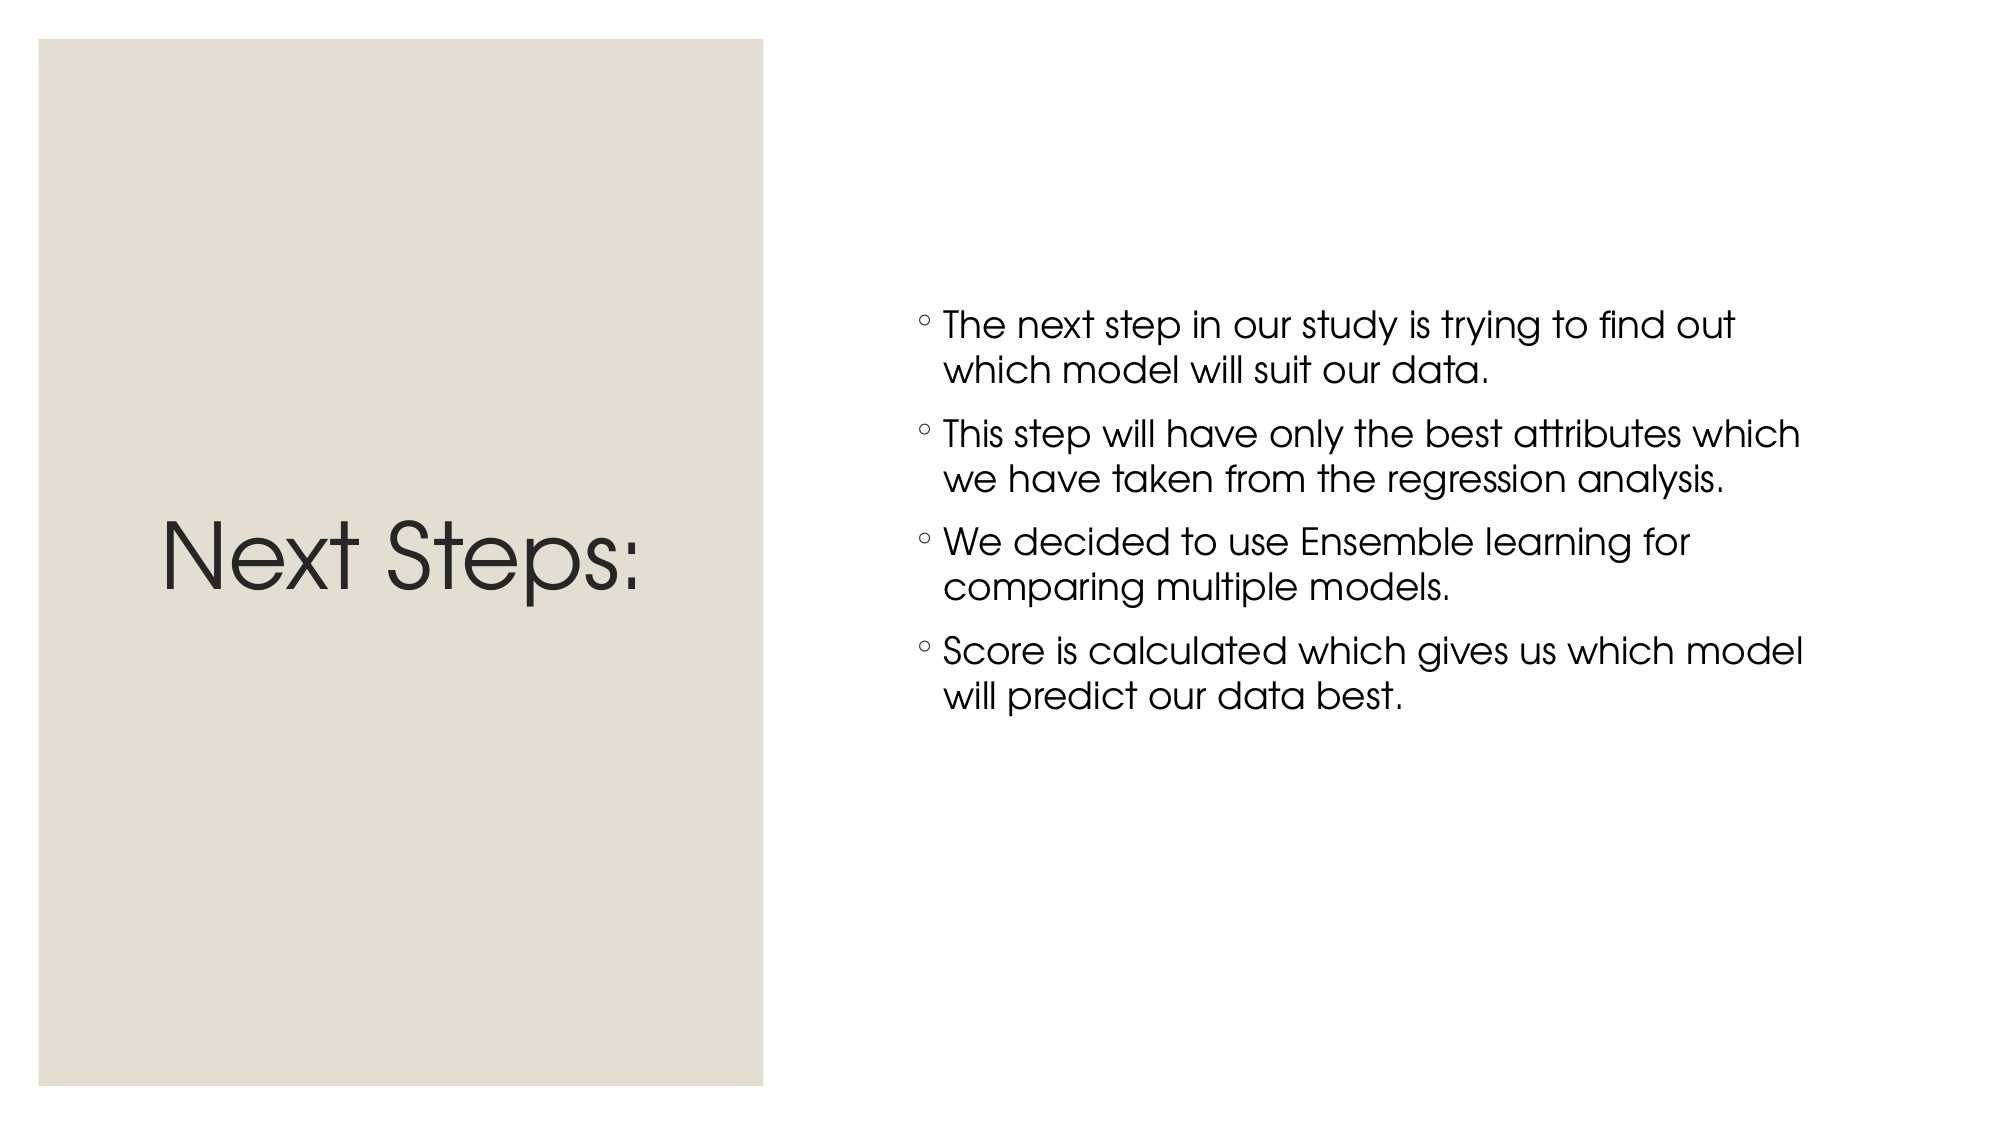

# Next Steps:
The next step in our study is trying to find out which model will suit our data.
This step will have only the best attributes which we have taken from the regression analysis.
We decided to use Ensemble learning for comparing multiple models.
Score is calculated which gives us which model will predict our data best.